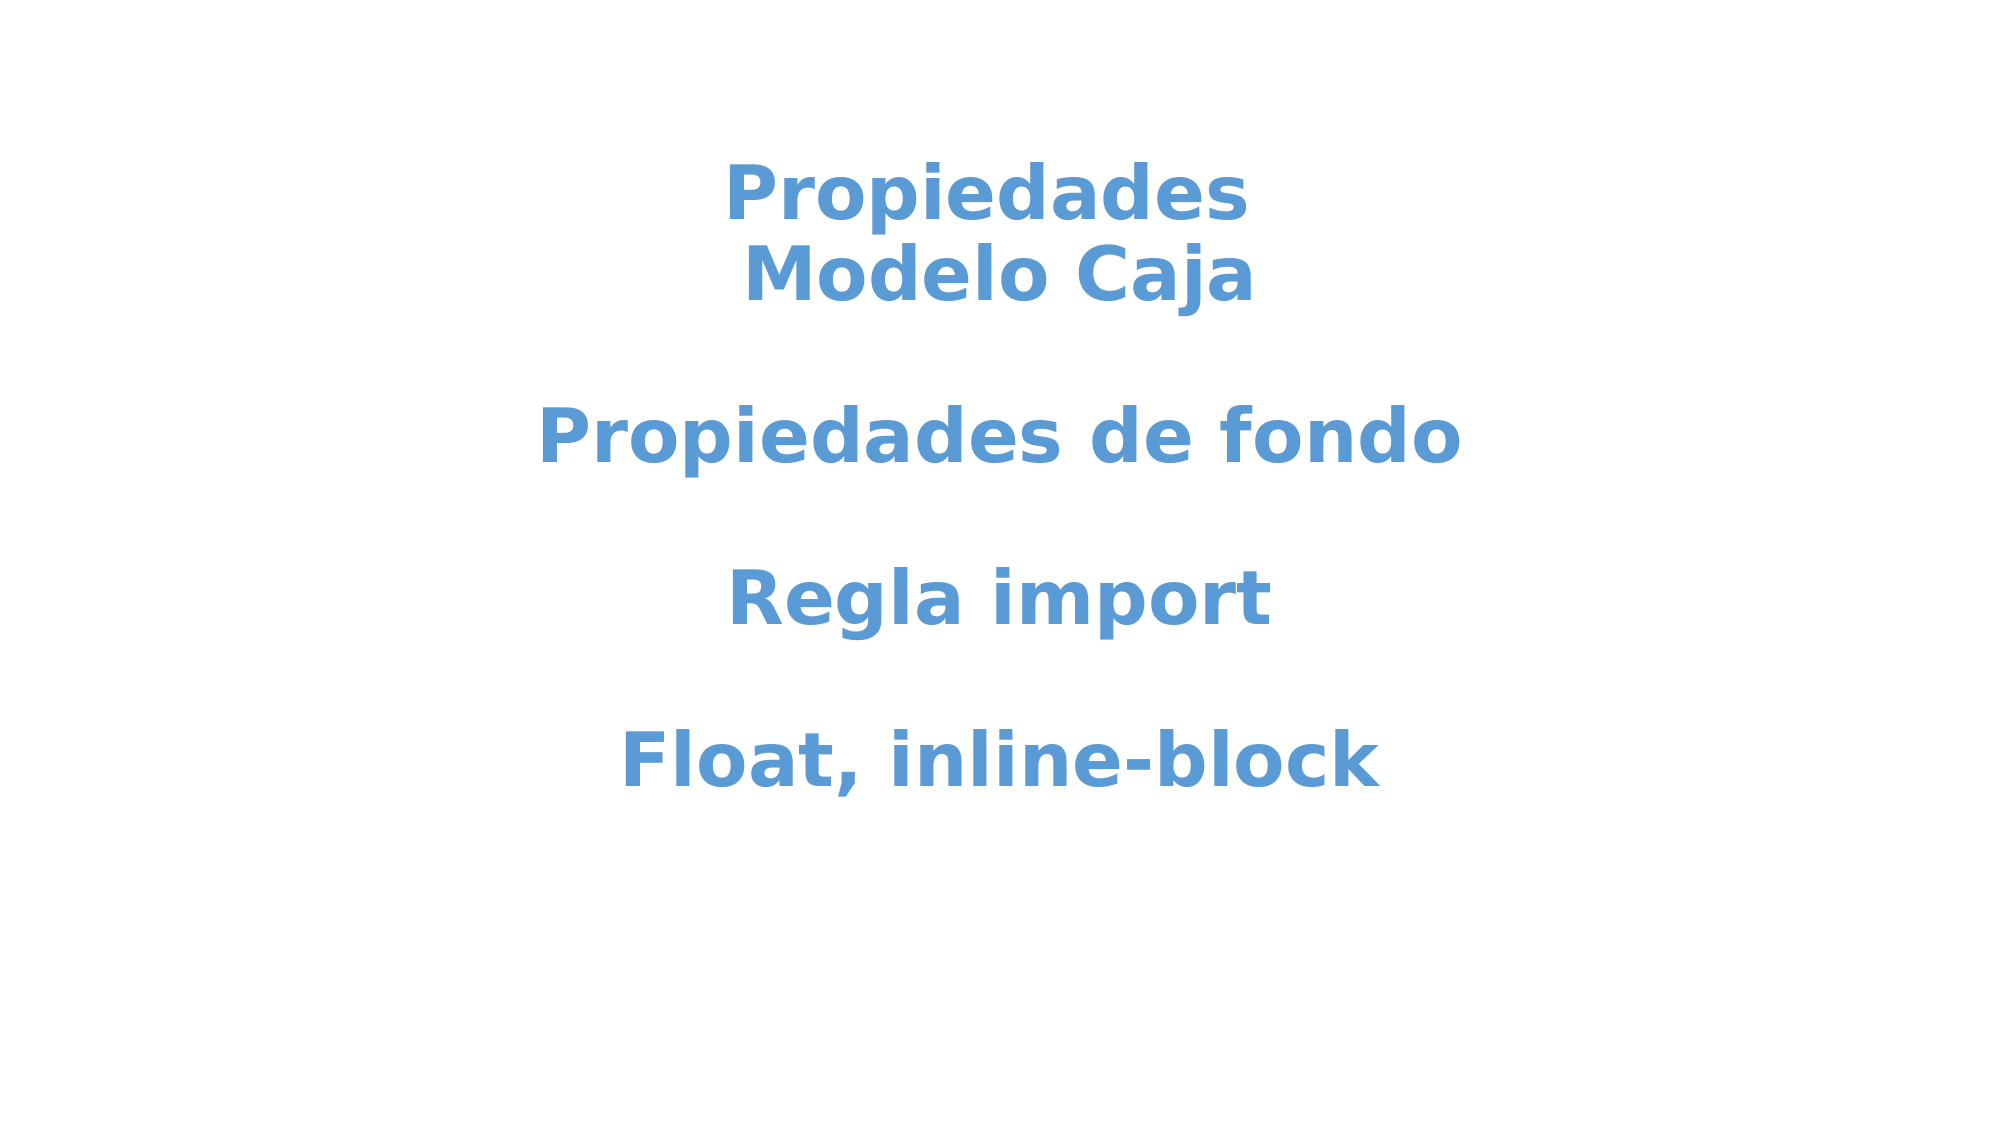

# Propiedades
Modelo Caja

Propiedades de fondo

Regla import

Float, inline-block